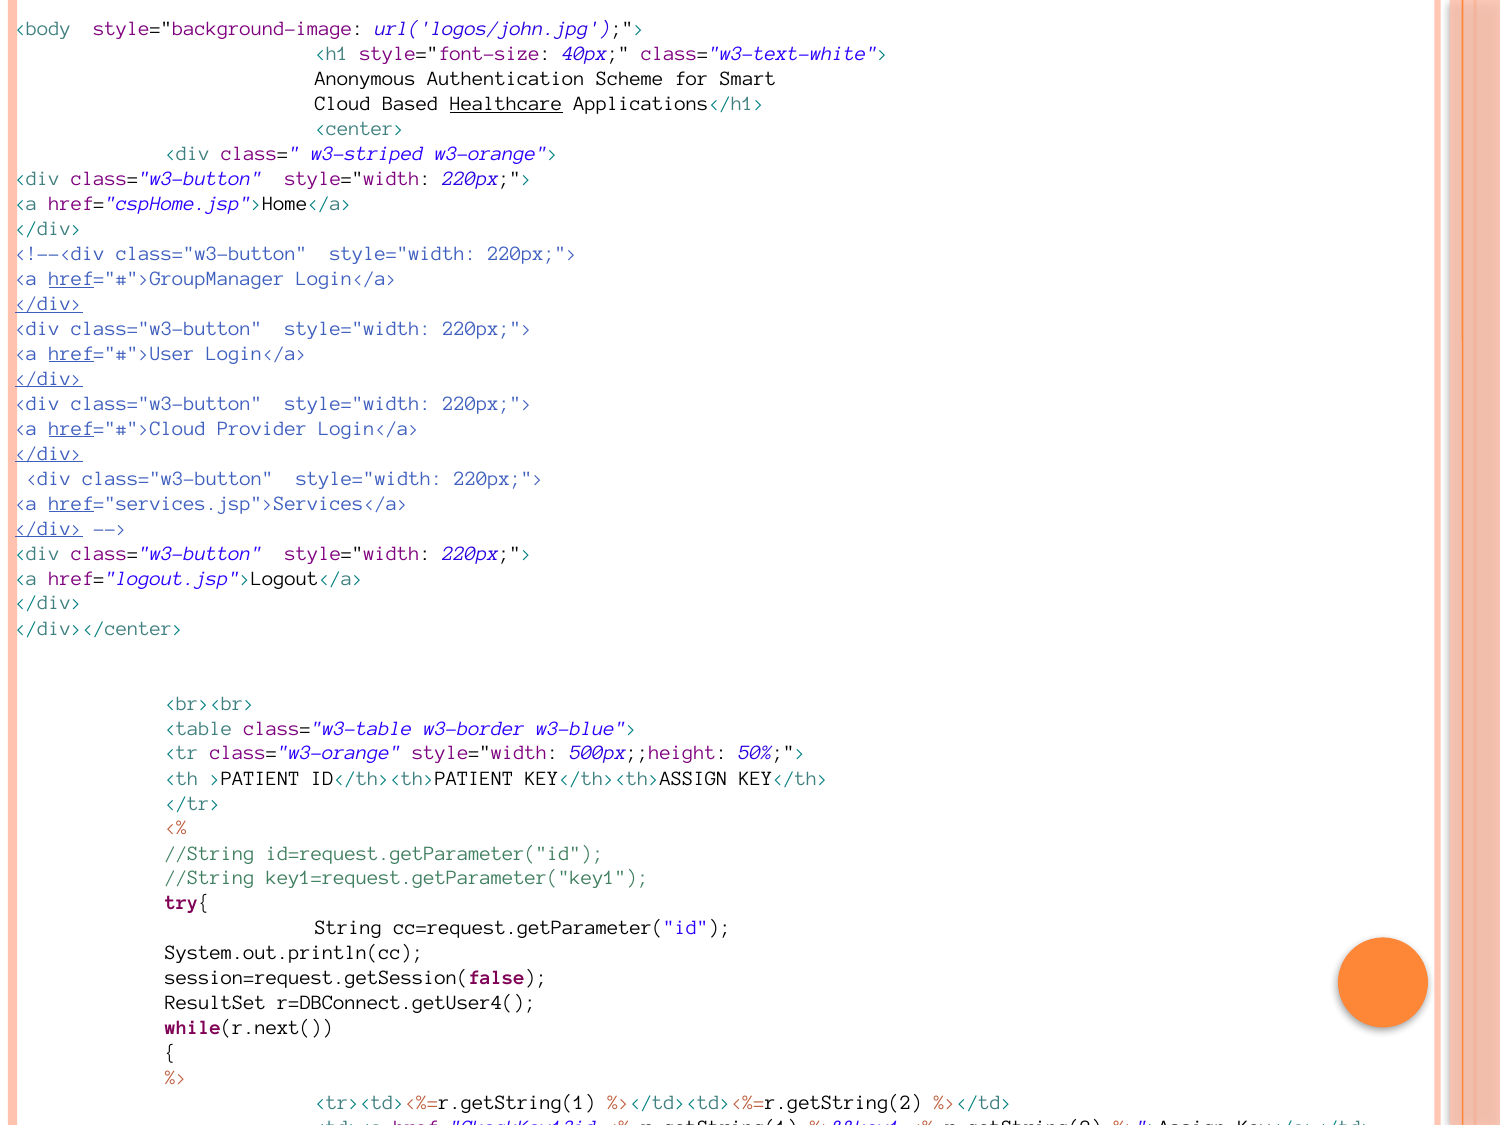

<body  style="background-image: url('logos/john.jpg');">
		<h1 style="font-size: 40px;" class="w3-text-white">
		Anonymous Authentication Scheme for Smart
		Cloud Based Healthcare Applications</h1>
		<center>
	<div class=" w3-striped w3-orange">
<div class="w3-button"  style="width: 220px;">
<a href="cspHome.jsp">Home</a>
</div>
<!--<div class="w3-button"  style="width: 220px;">
<a href="#">GroupManager Login</a>
</div>
<div class="w3-button"  style="width: 220px;">
<a href="#">User Login</a>
</div>
<div class="w3-button"  style="width: 220px;">
<a href="#">Cloud Provider Login</a>
</div>
 <div class="w3-button"  style="width: 220px;">
<a href="services.jsp">Services</a>
</div> -->
<div class="w3-button"  style="width: 220px;">
<a href="logout.jsp">Logout</a>
</div>
</div></center>

	<br><br>
	<table class="w3-table w3-border w3-blue">
	<tr class="w3-orange" style="width: 500px;;height: 50%;">
	<th >PATIENT ID</th><th>PATIENT KEY</th><th>ASSIGN KEY</th>
	</tr>
	<%
	//String id=request.getParameter("id");
	//String key1=request.getParameter("key1");
	try{
		String cc=request.getParameter("id");
	System.out.println(cc);
	session=request.getSession(false);
	ResultSet r=DBConnect.getUser4();
	while(r.next())
	{
	%>
		<tr><td><%=r.getString(1) %></td><td><%=r.getString(2) %></td>
		<td><a href="CkeckKey1?id=<%=r.getString(1) %>&&key1=<%=r.getString(2) %>">Assign Key</a></td>
		</tr>

	<%
	}
	}catch(SQLException e){
		e.printStackTrace();
	}
	%>